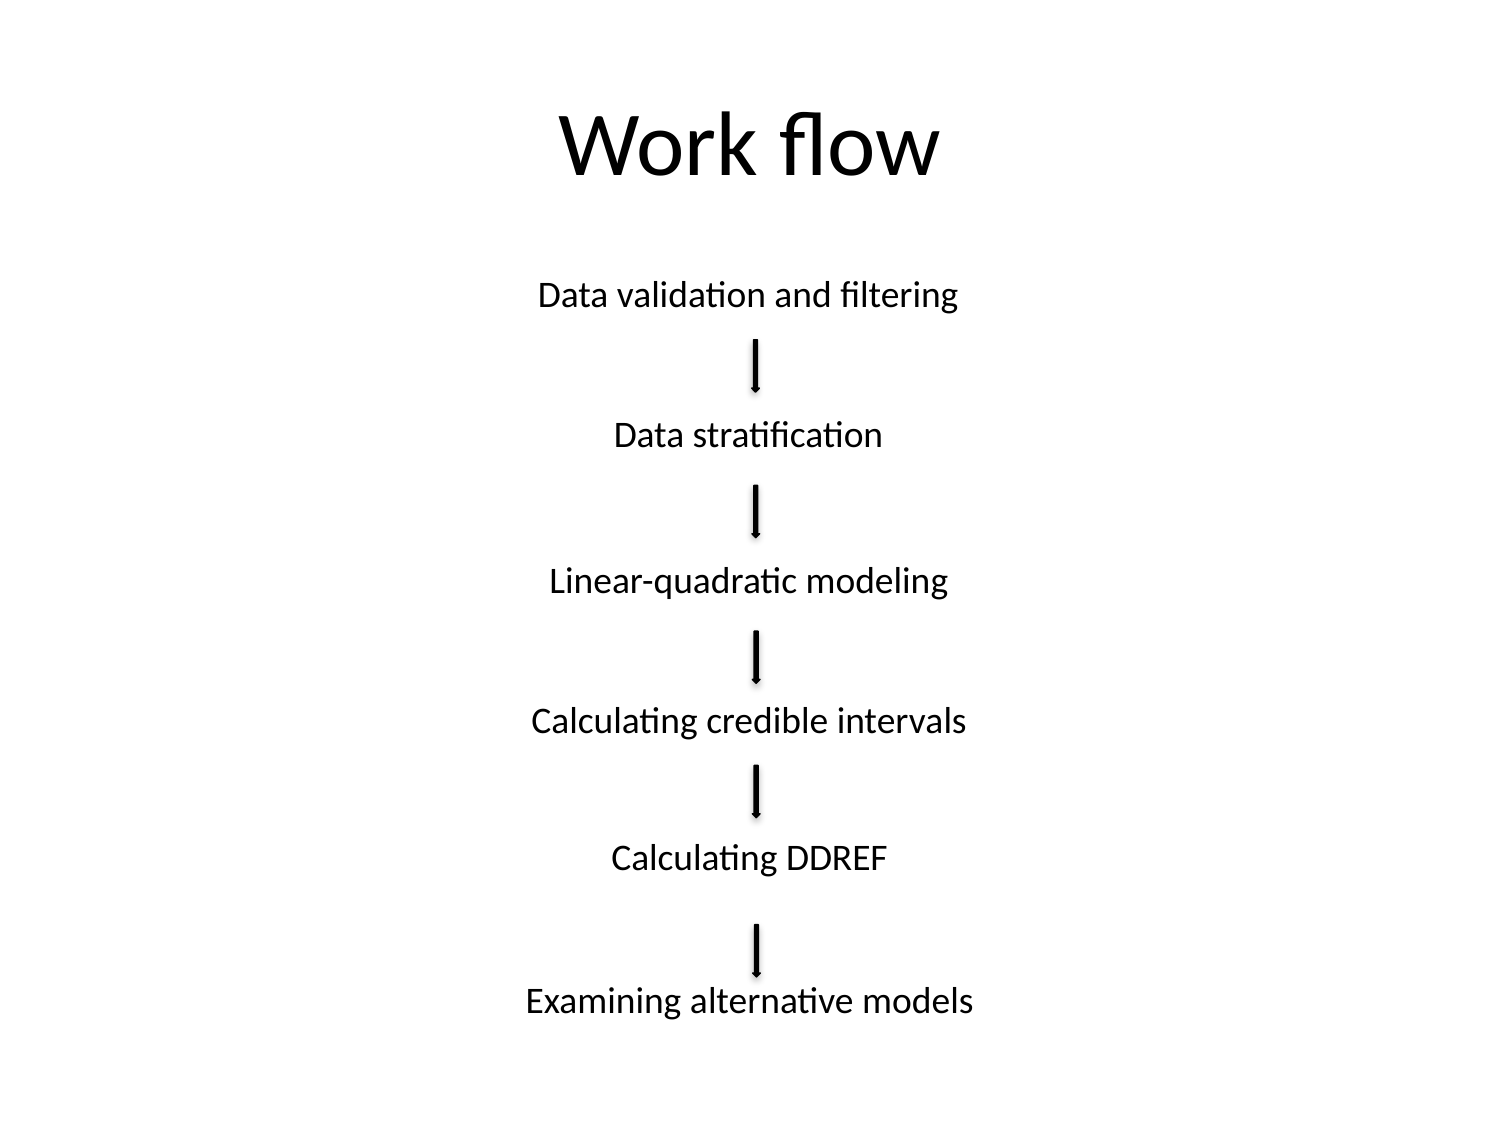

# Work flow
Data validation and filtering

Data stratification

Linear-quadratic modeling

Calculating credible intervals

Calculating DDREF

Examining alternative models